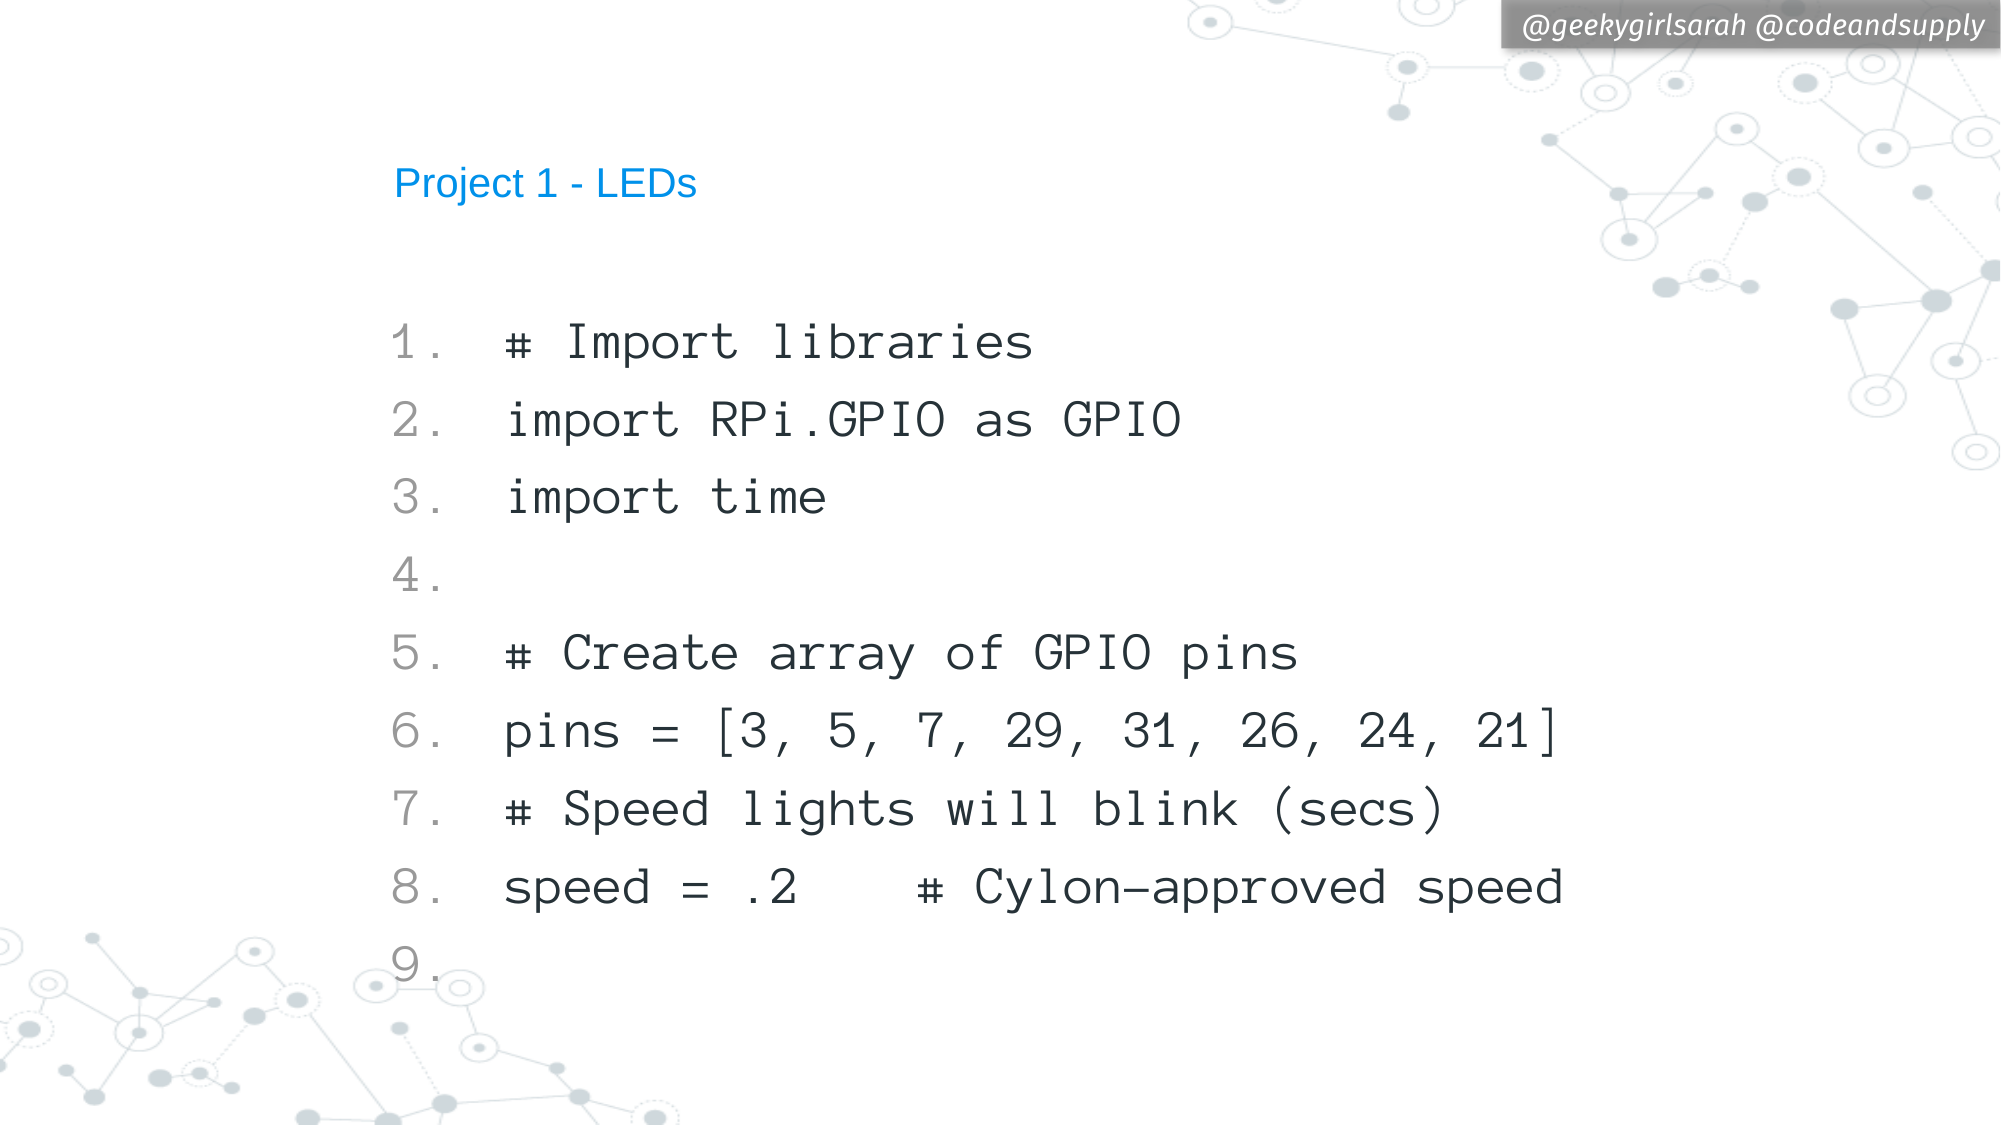

# Project 1 - LEDs
# Import libraries
import RPi.GPIO as GPIO
import time

# Create array of GPIO pins
pins = [3, 5, 7, 29, 31, 26, 24, 21]
# Speed lights will blink (secs)
speed = .2    # Cylon-approved speed